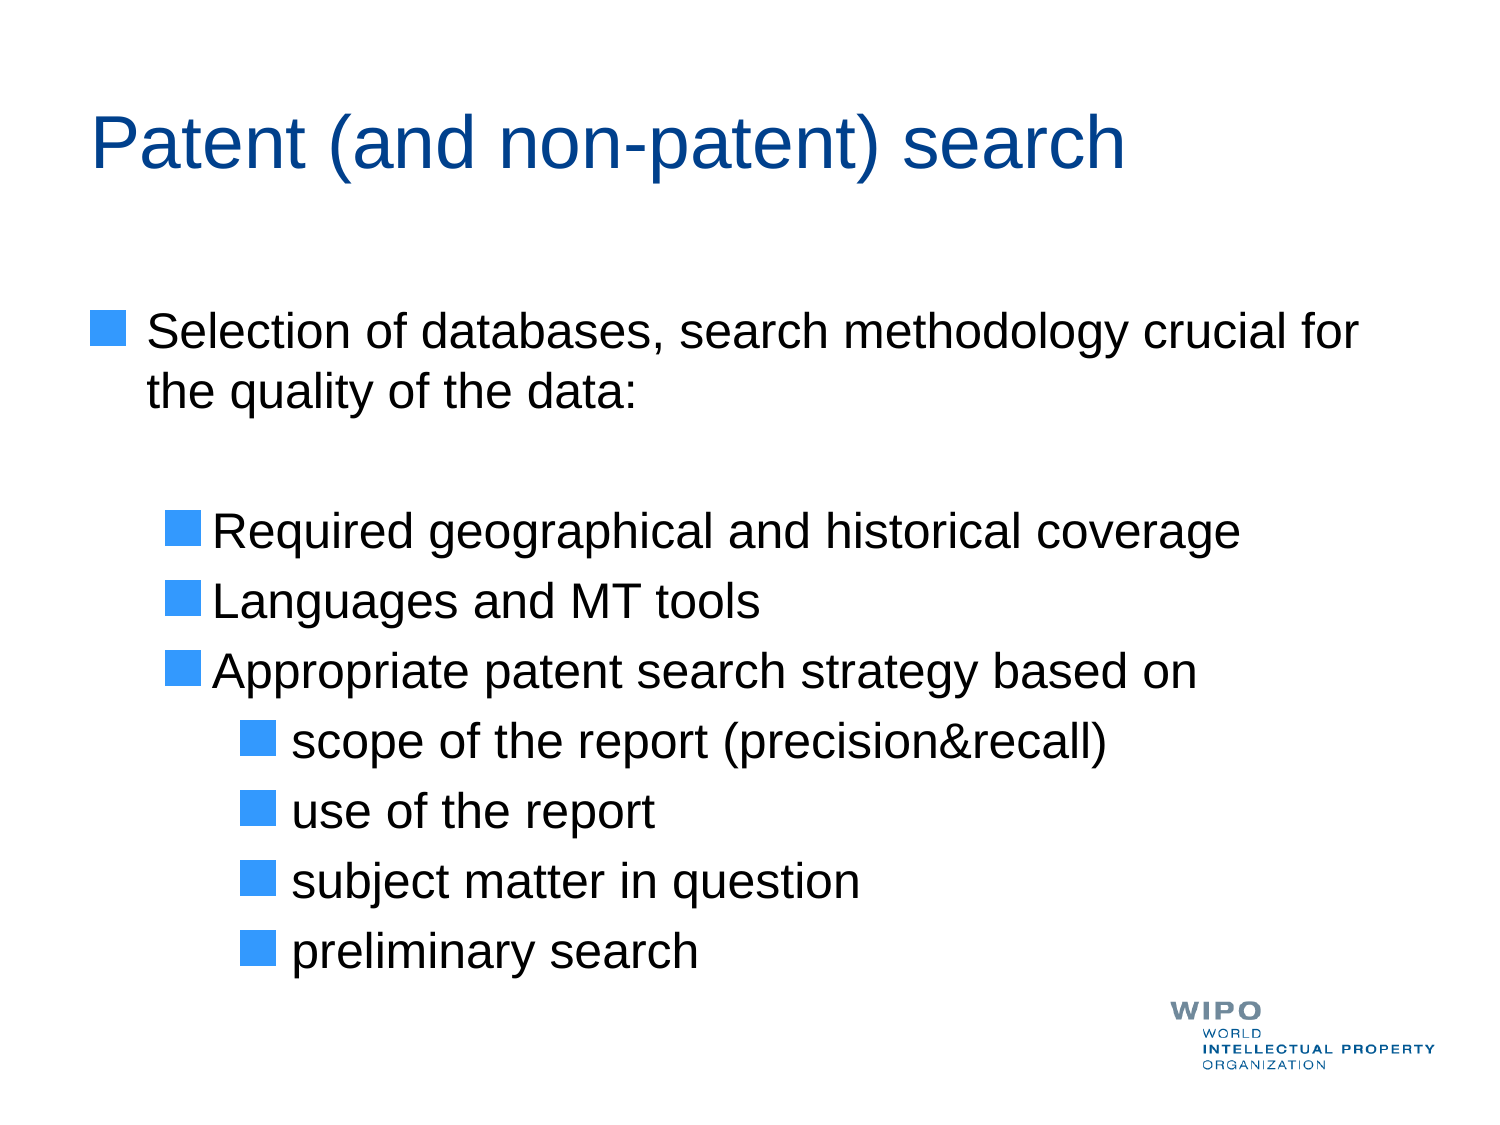

# Patent (and non-patent) search
Selection of databases, search methodology crucial for the quality of the data:

Required geographical and historical coverage
Languages and MT tools
Appropriate patent search strategy based on
 scope of the report (precision&recall)
 use of the report
 subject matter in question
 preliminary search